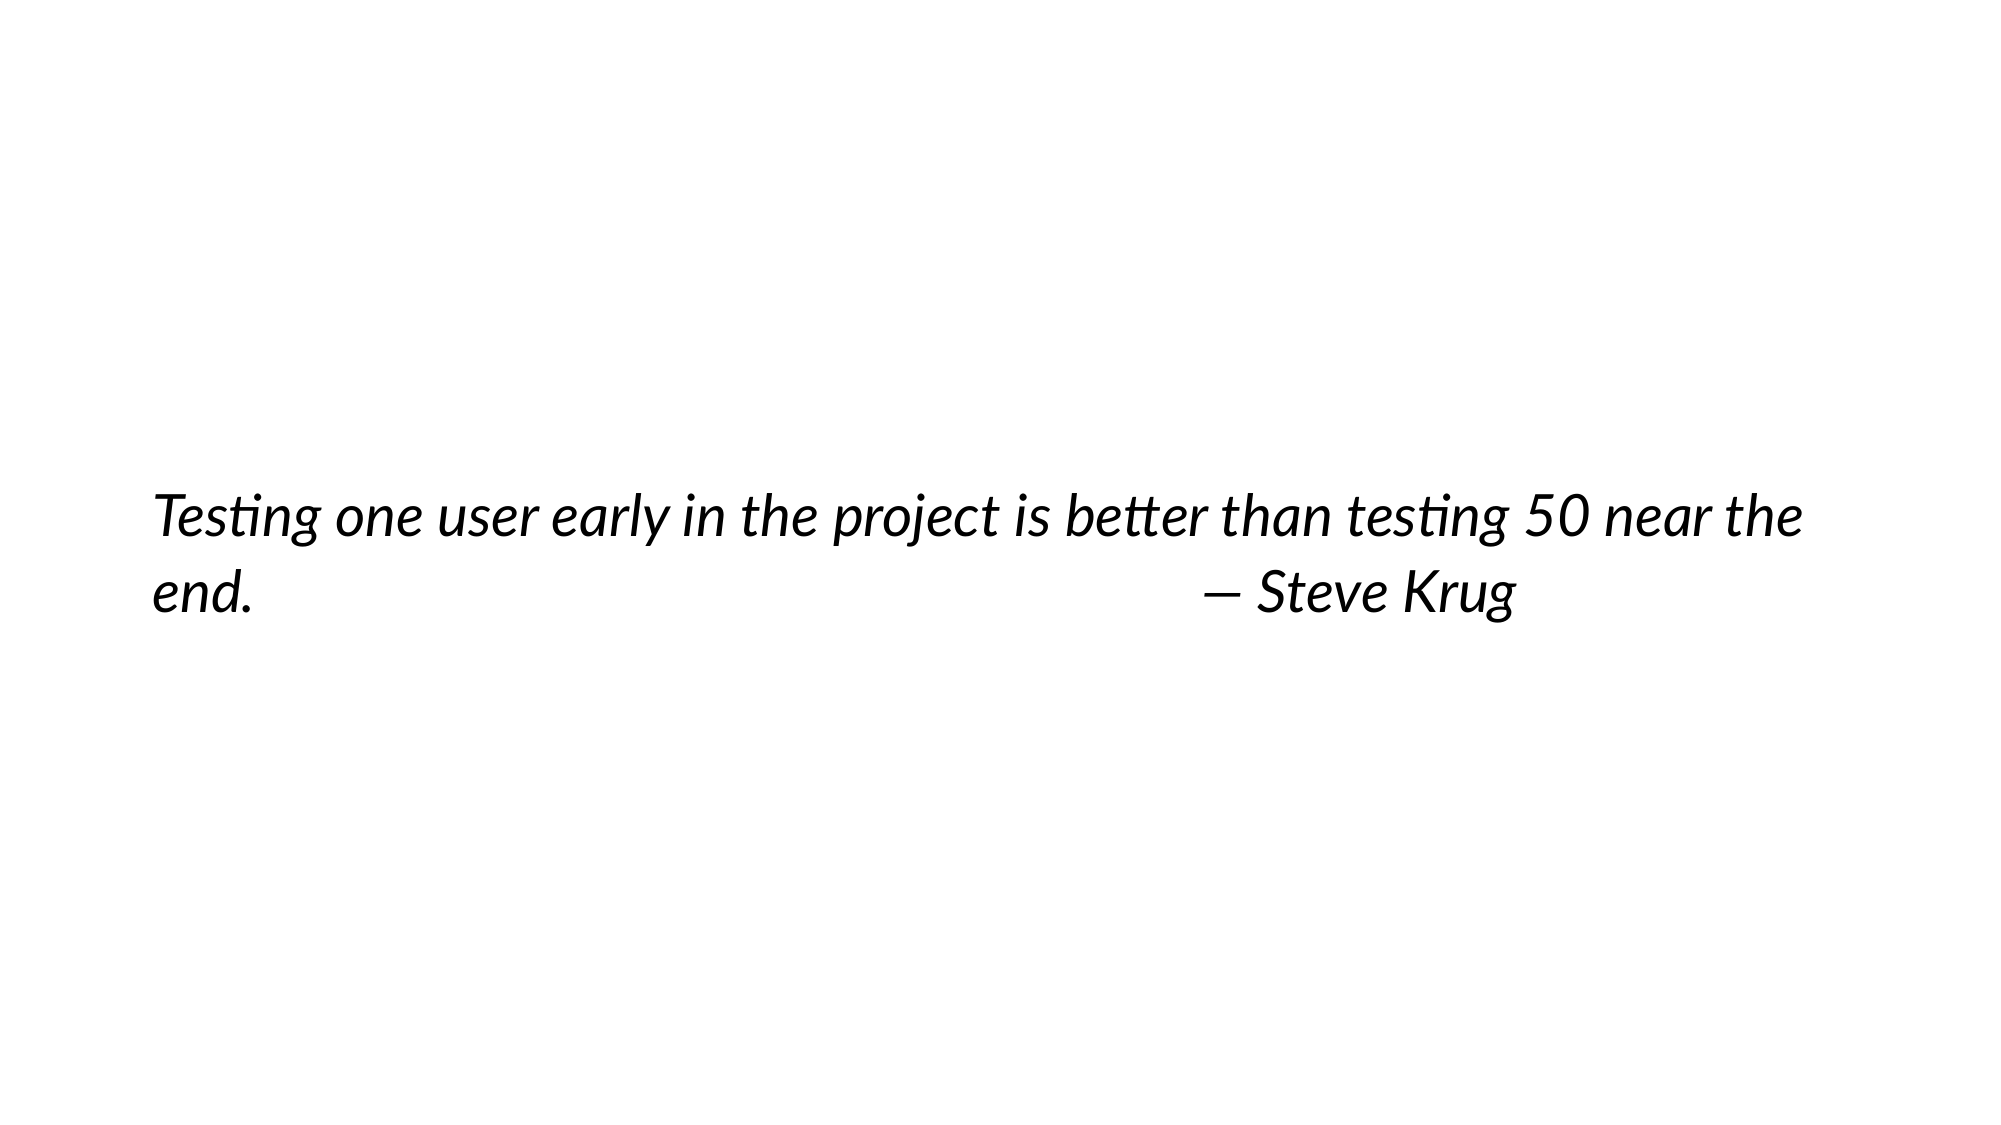

#
Testing one user early in the project is better than testing 50 near the end.                                                                     — Steve Krug